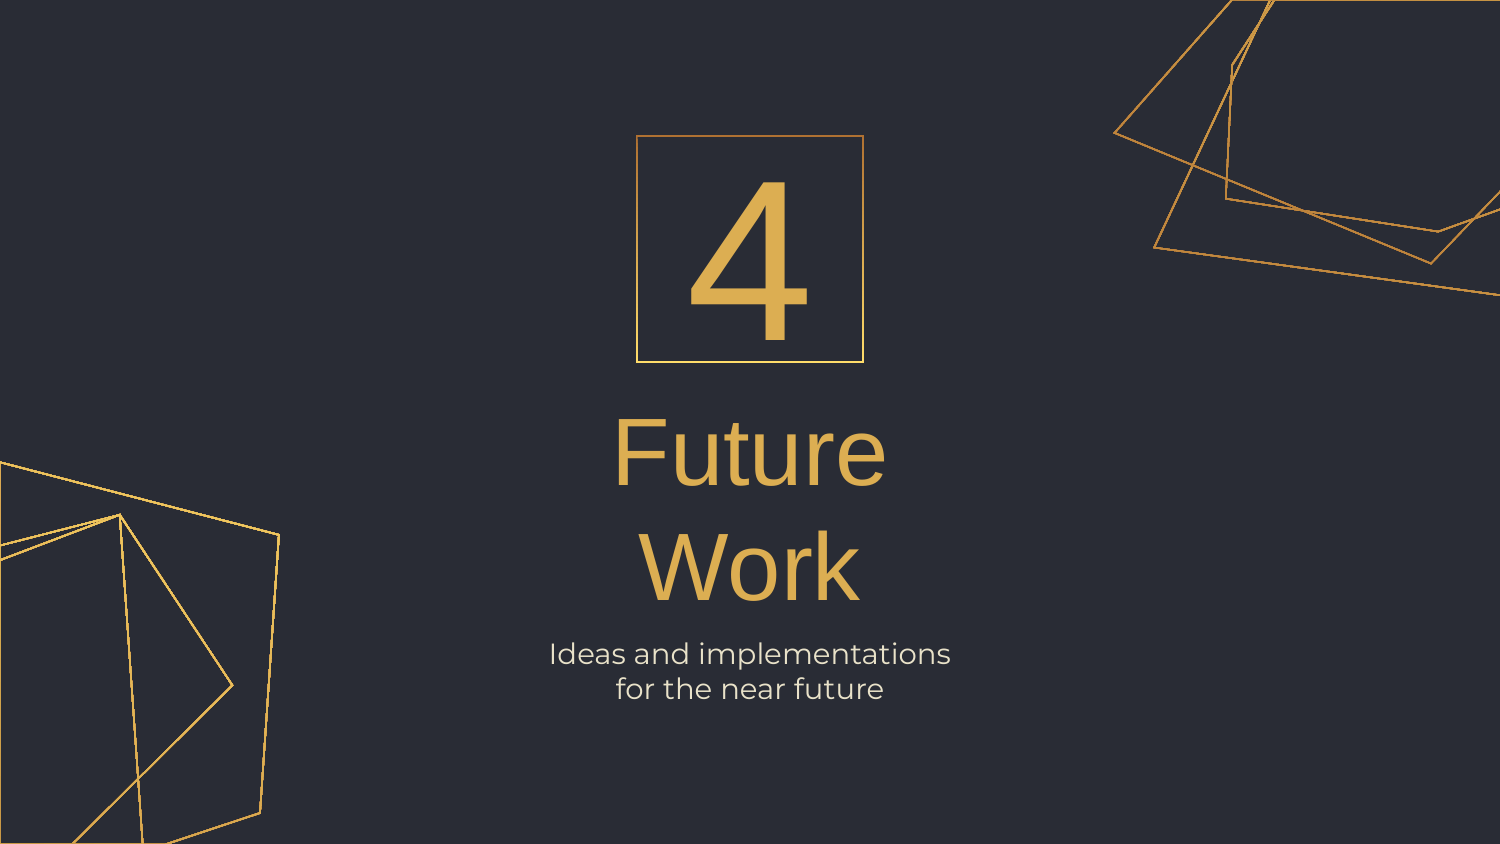

4
# Future
Work
Ideas and implementations for the near future